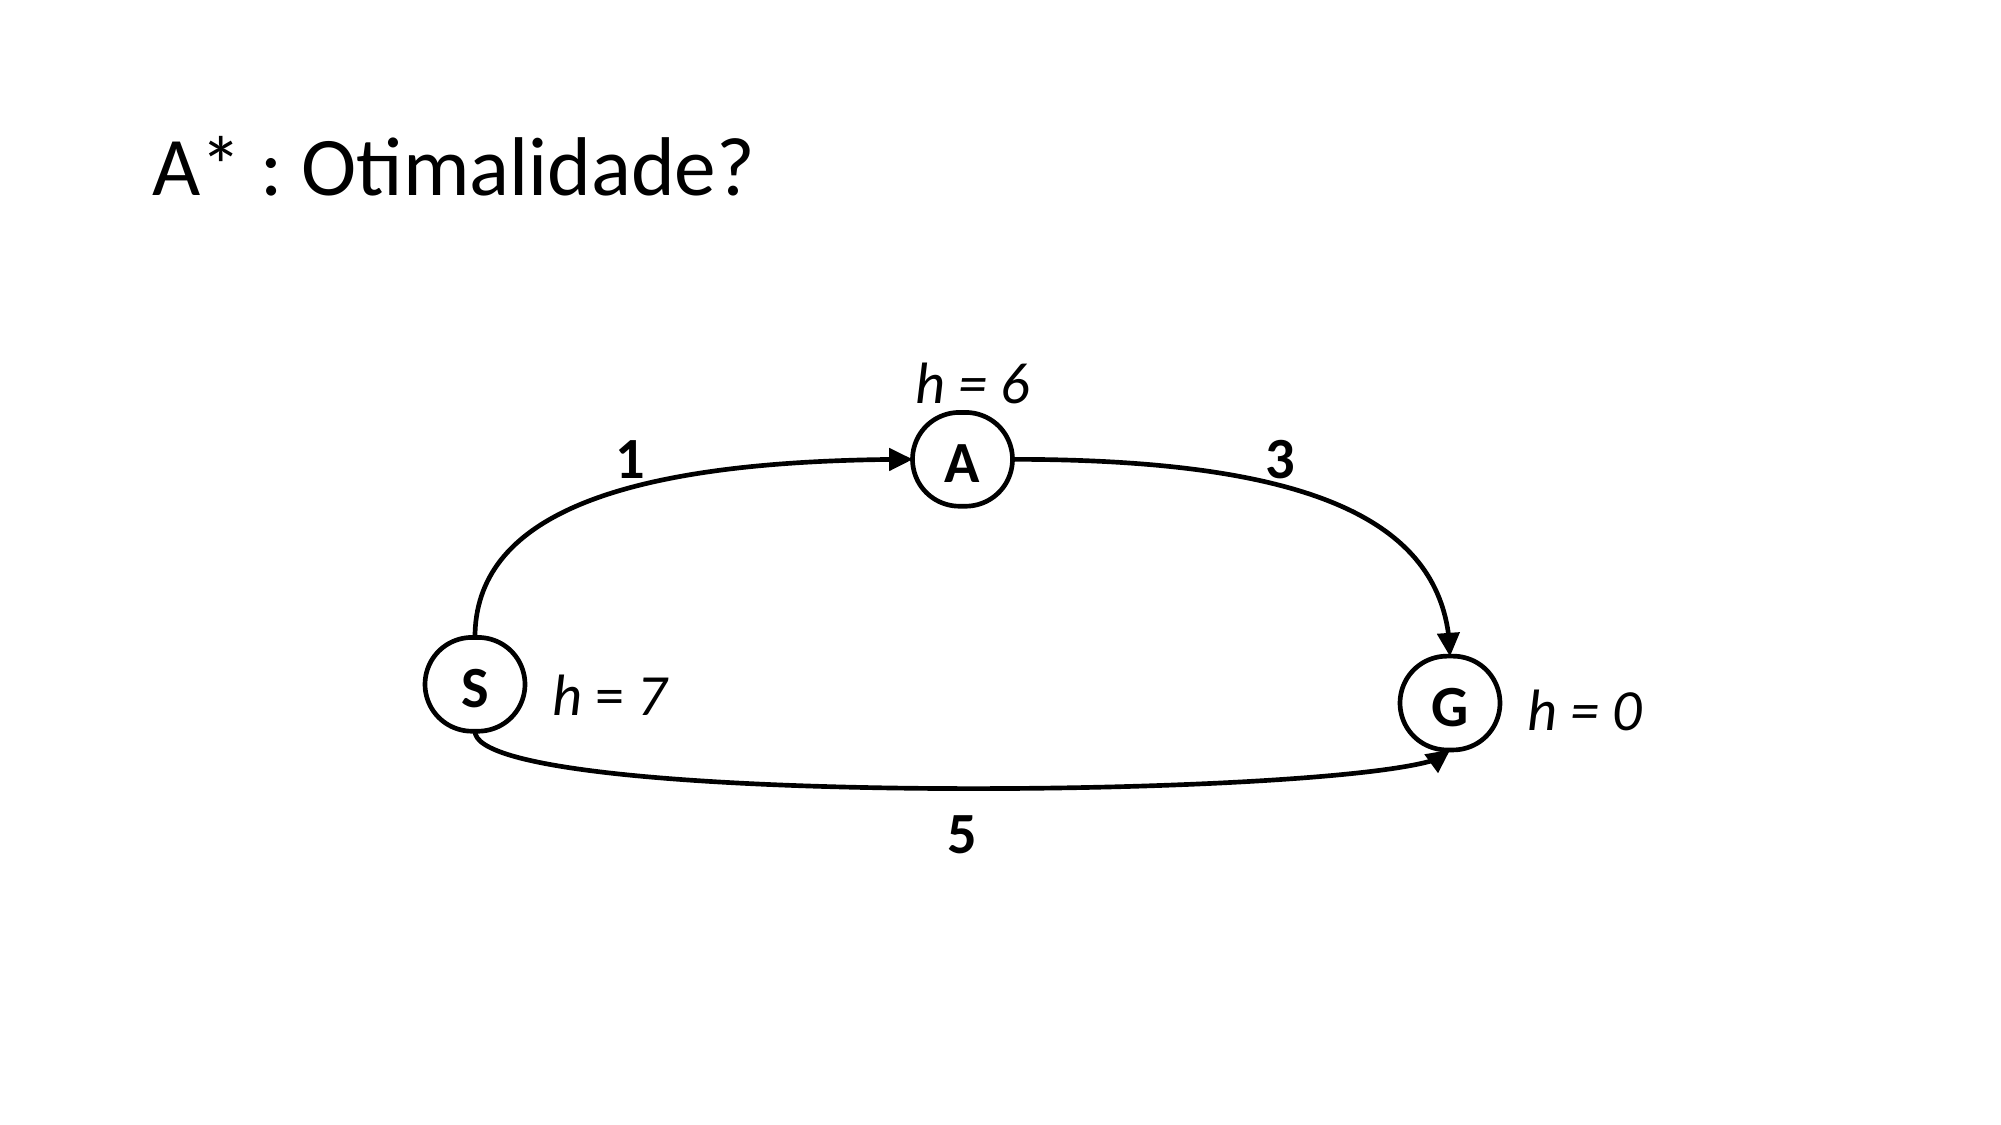

# A* : Otimalidade?
h = 6
A
1
3
S
h = 7
G
h = 0
5